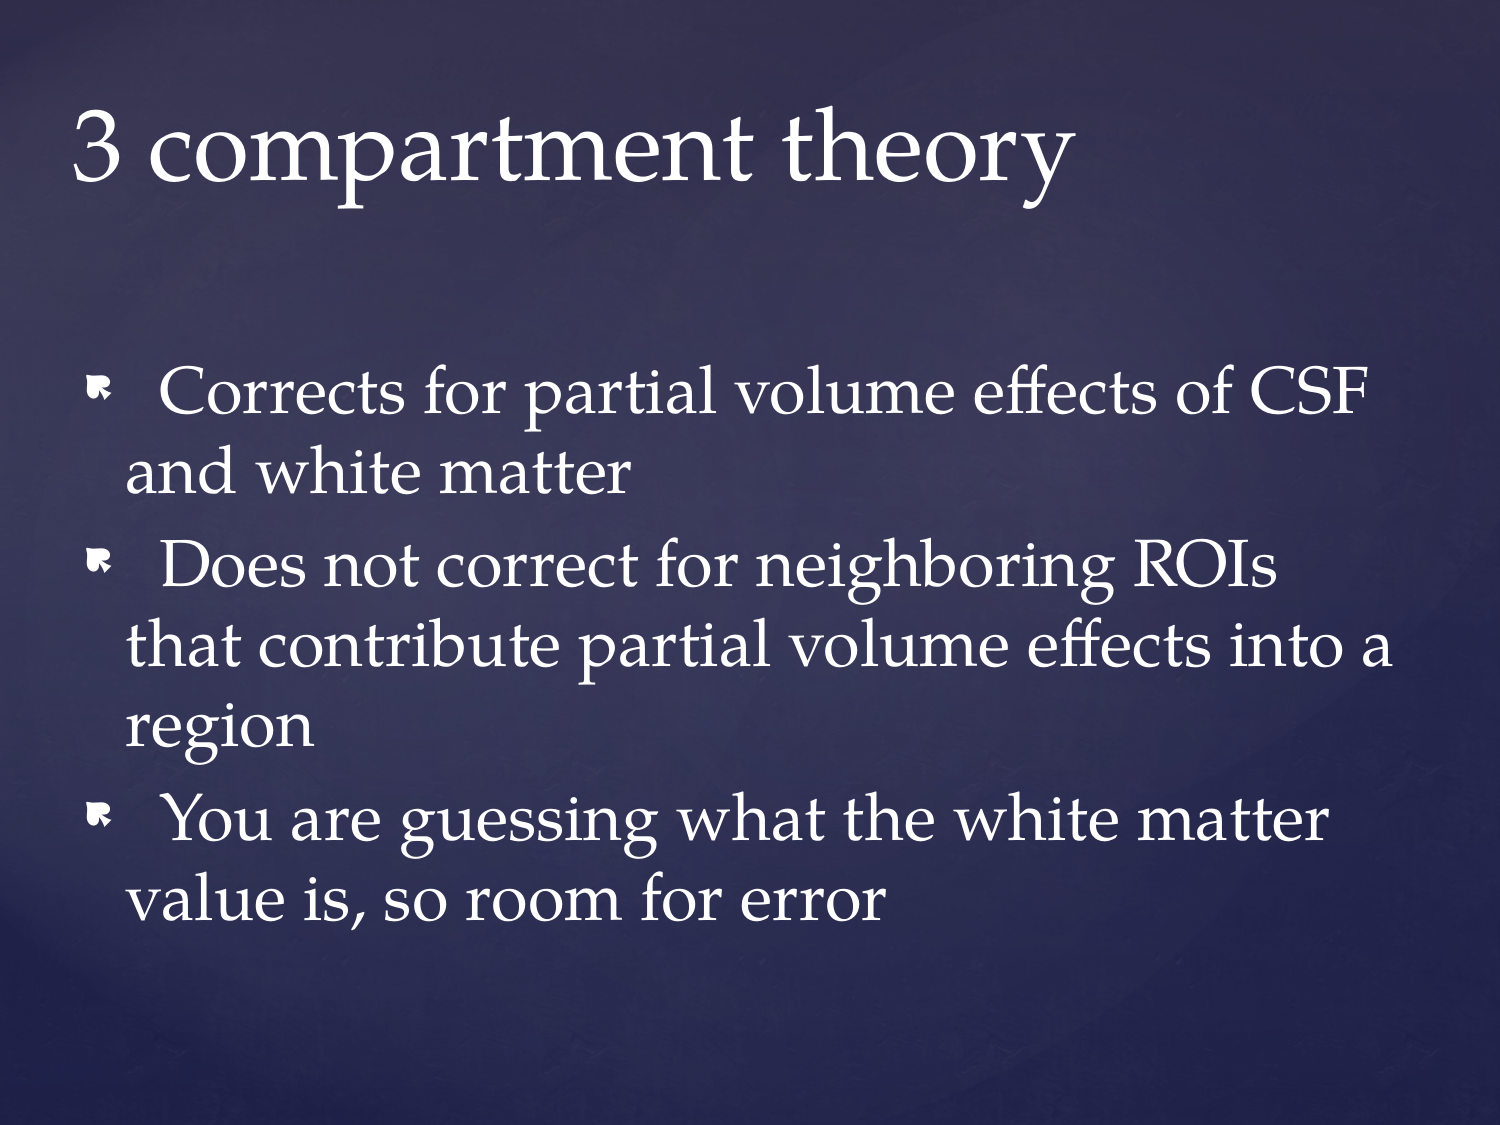

# 3 compartment theory
  Corrects for partial volume effects of CSF and white matter
  Does not correct for neighboring ROIs that contribute partial volume effects into a region
  You are guessing what the white matter value is, so room for error